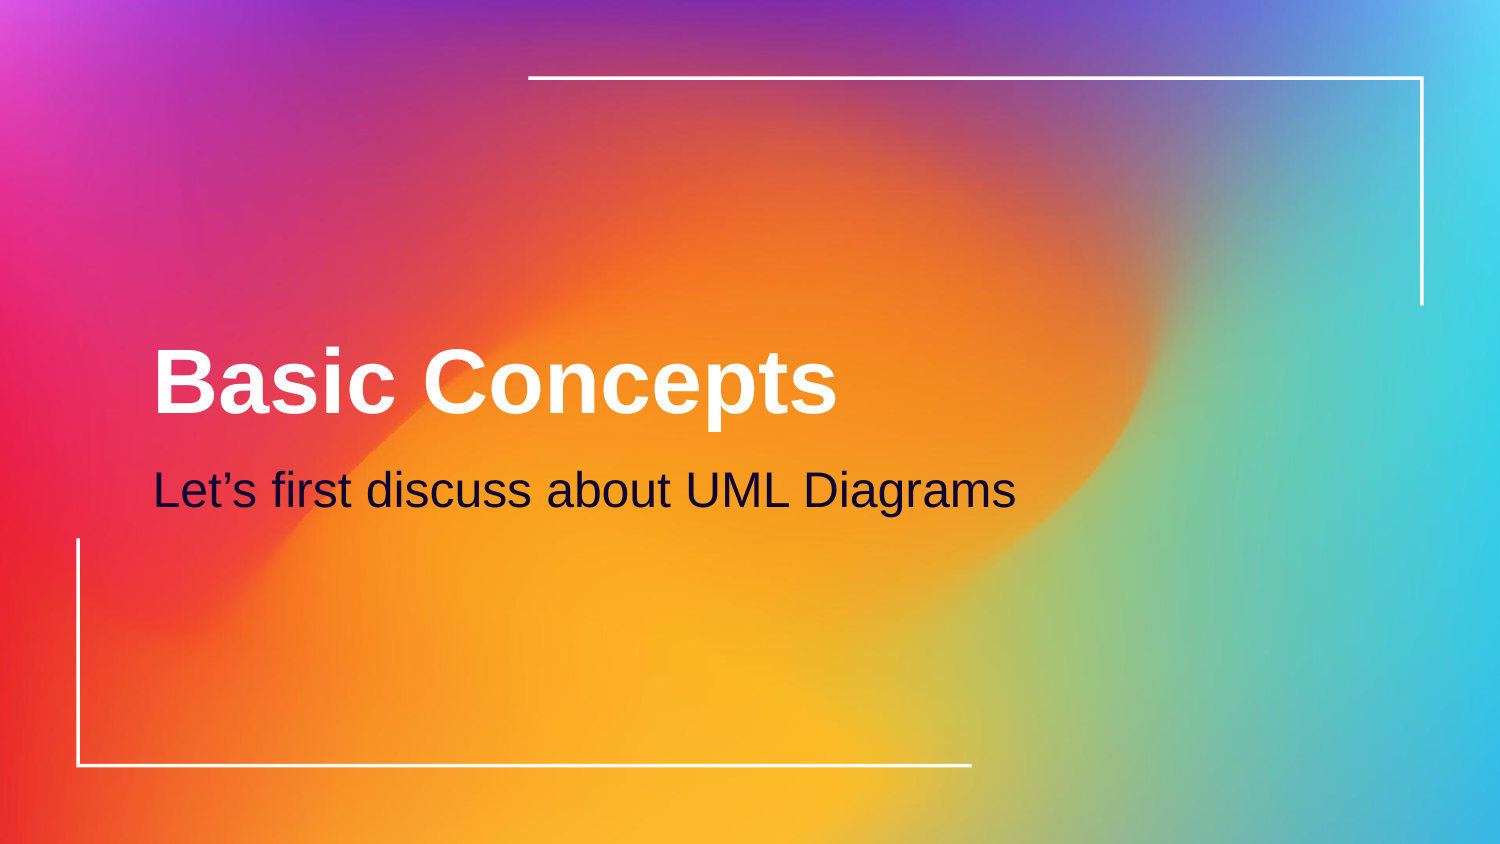

# Basic Concepts
Let’s first discuss about UML Diagrams